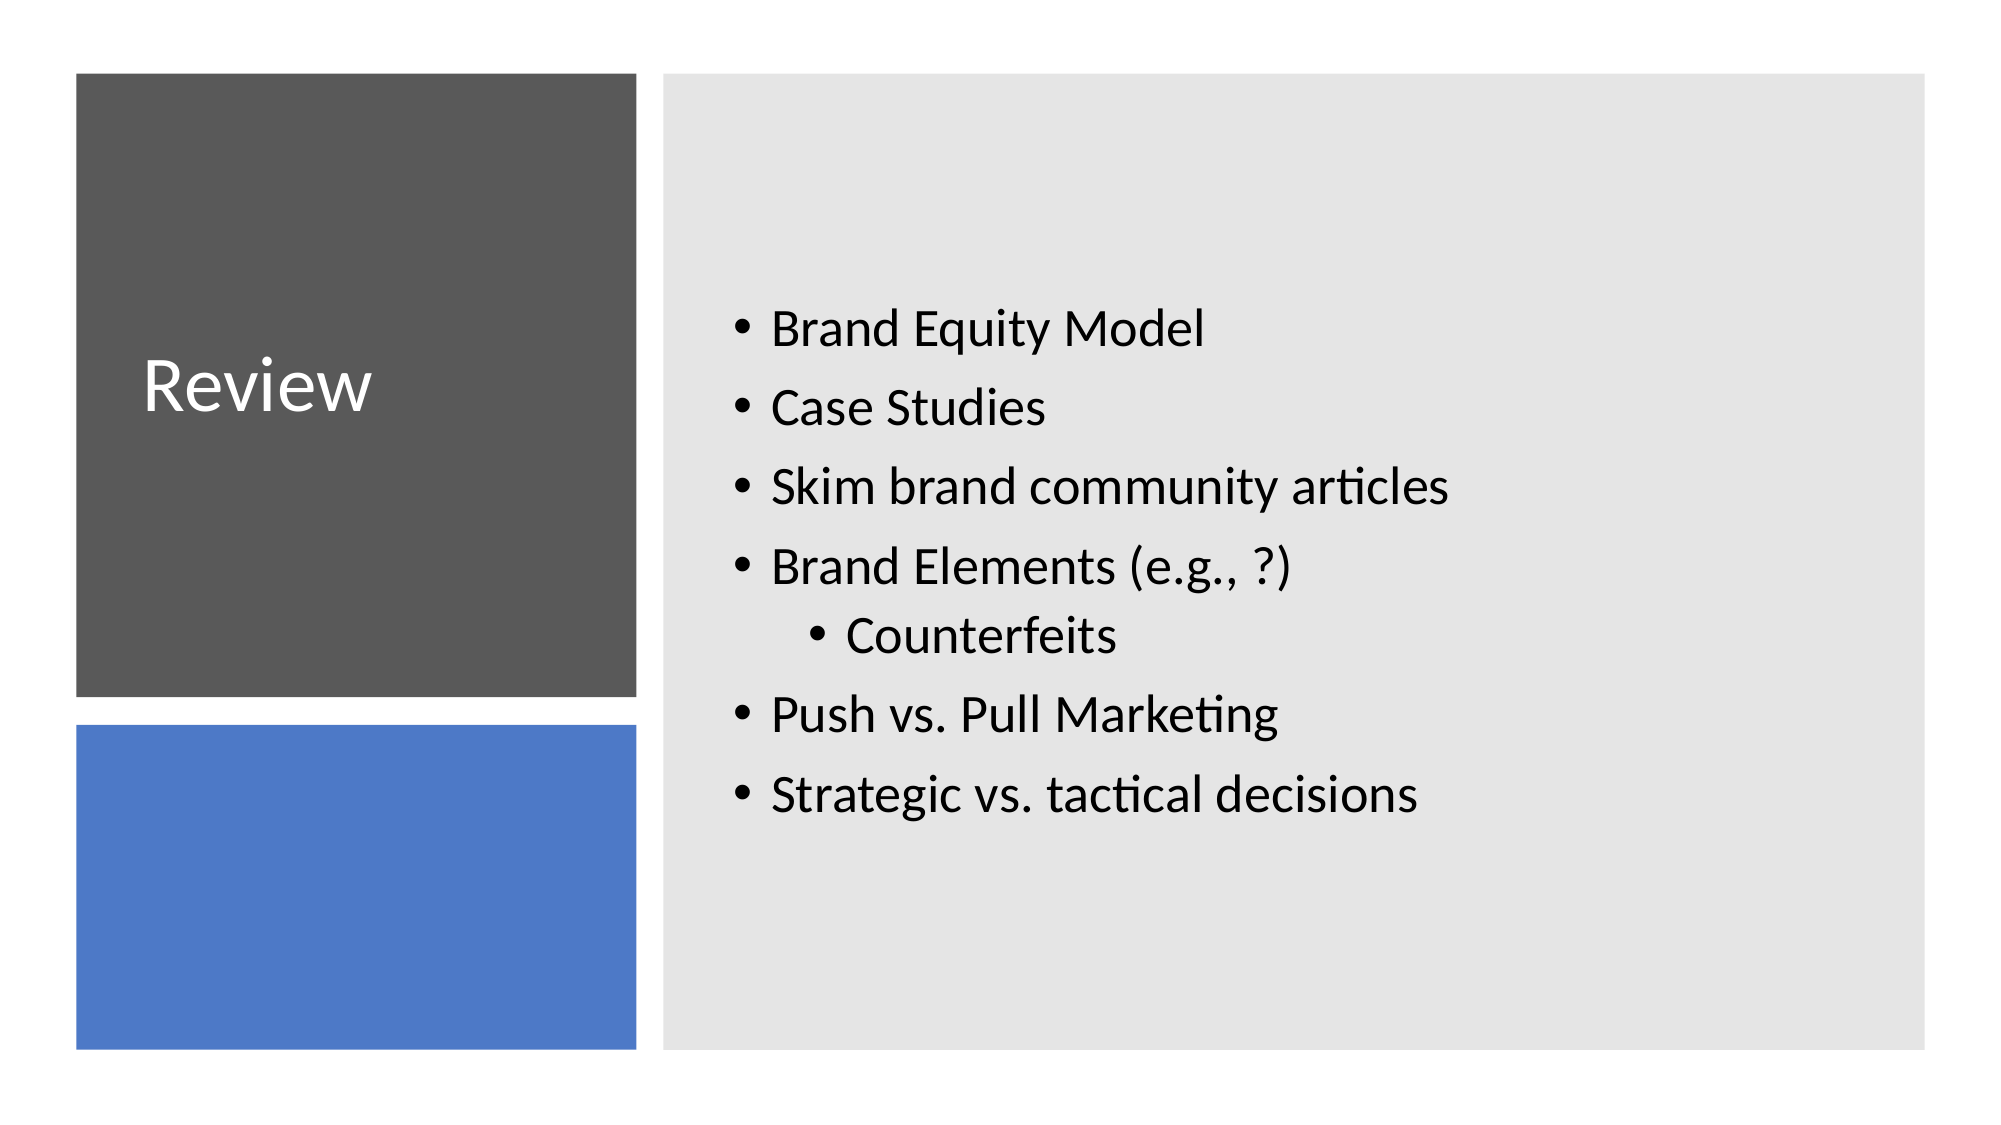

Brand Equity Model
Case Studies
Skim brand community articles
Brand Elements (e.g., ?)
Counterfeits
Push vs. Pull Marketing
Strategic vs. tactical decisions
# Review